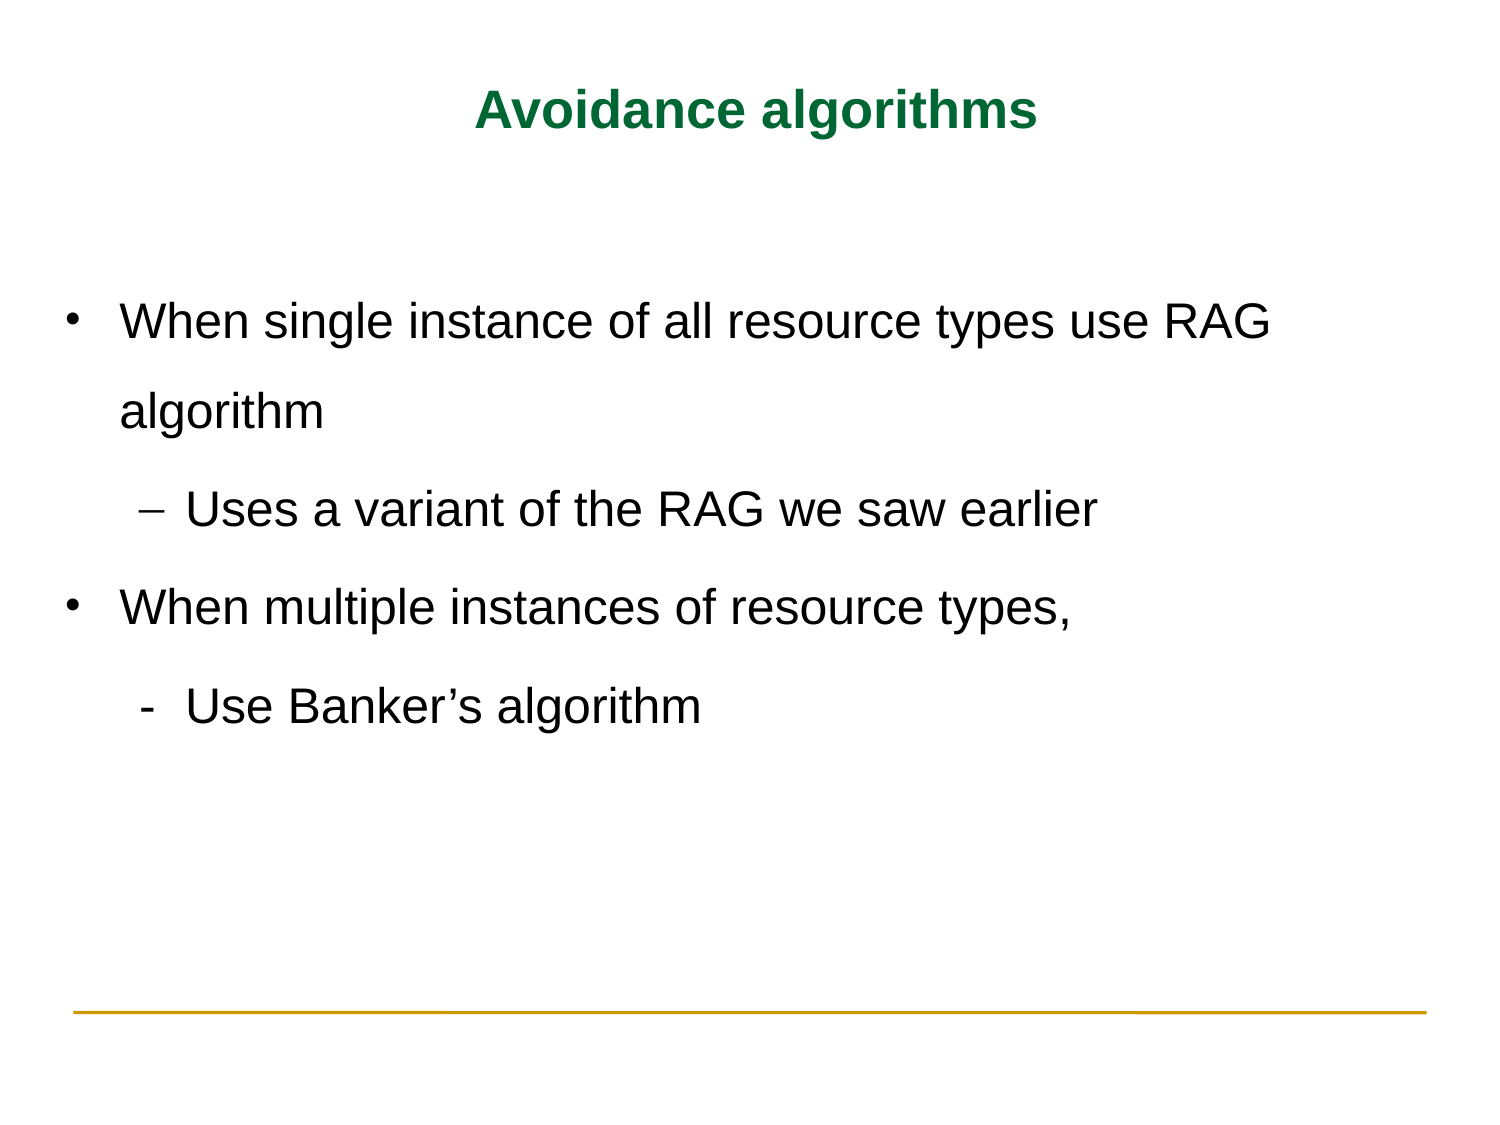

Avoidance algorithms
When single instance of all resource types use RAG algorithm
Uses a variant of the RAG we saw earlier
When multiple instances of resource types,
-	Use Banker’s algorithm